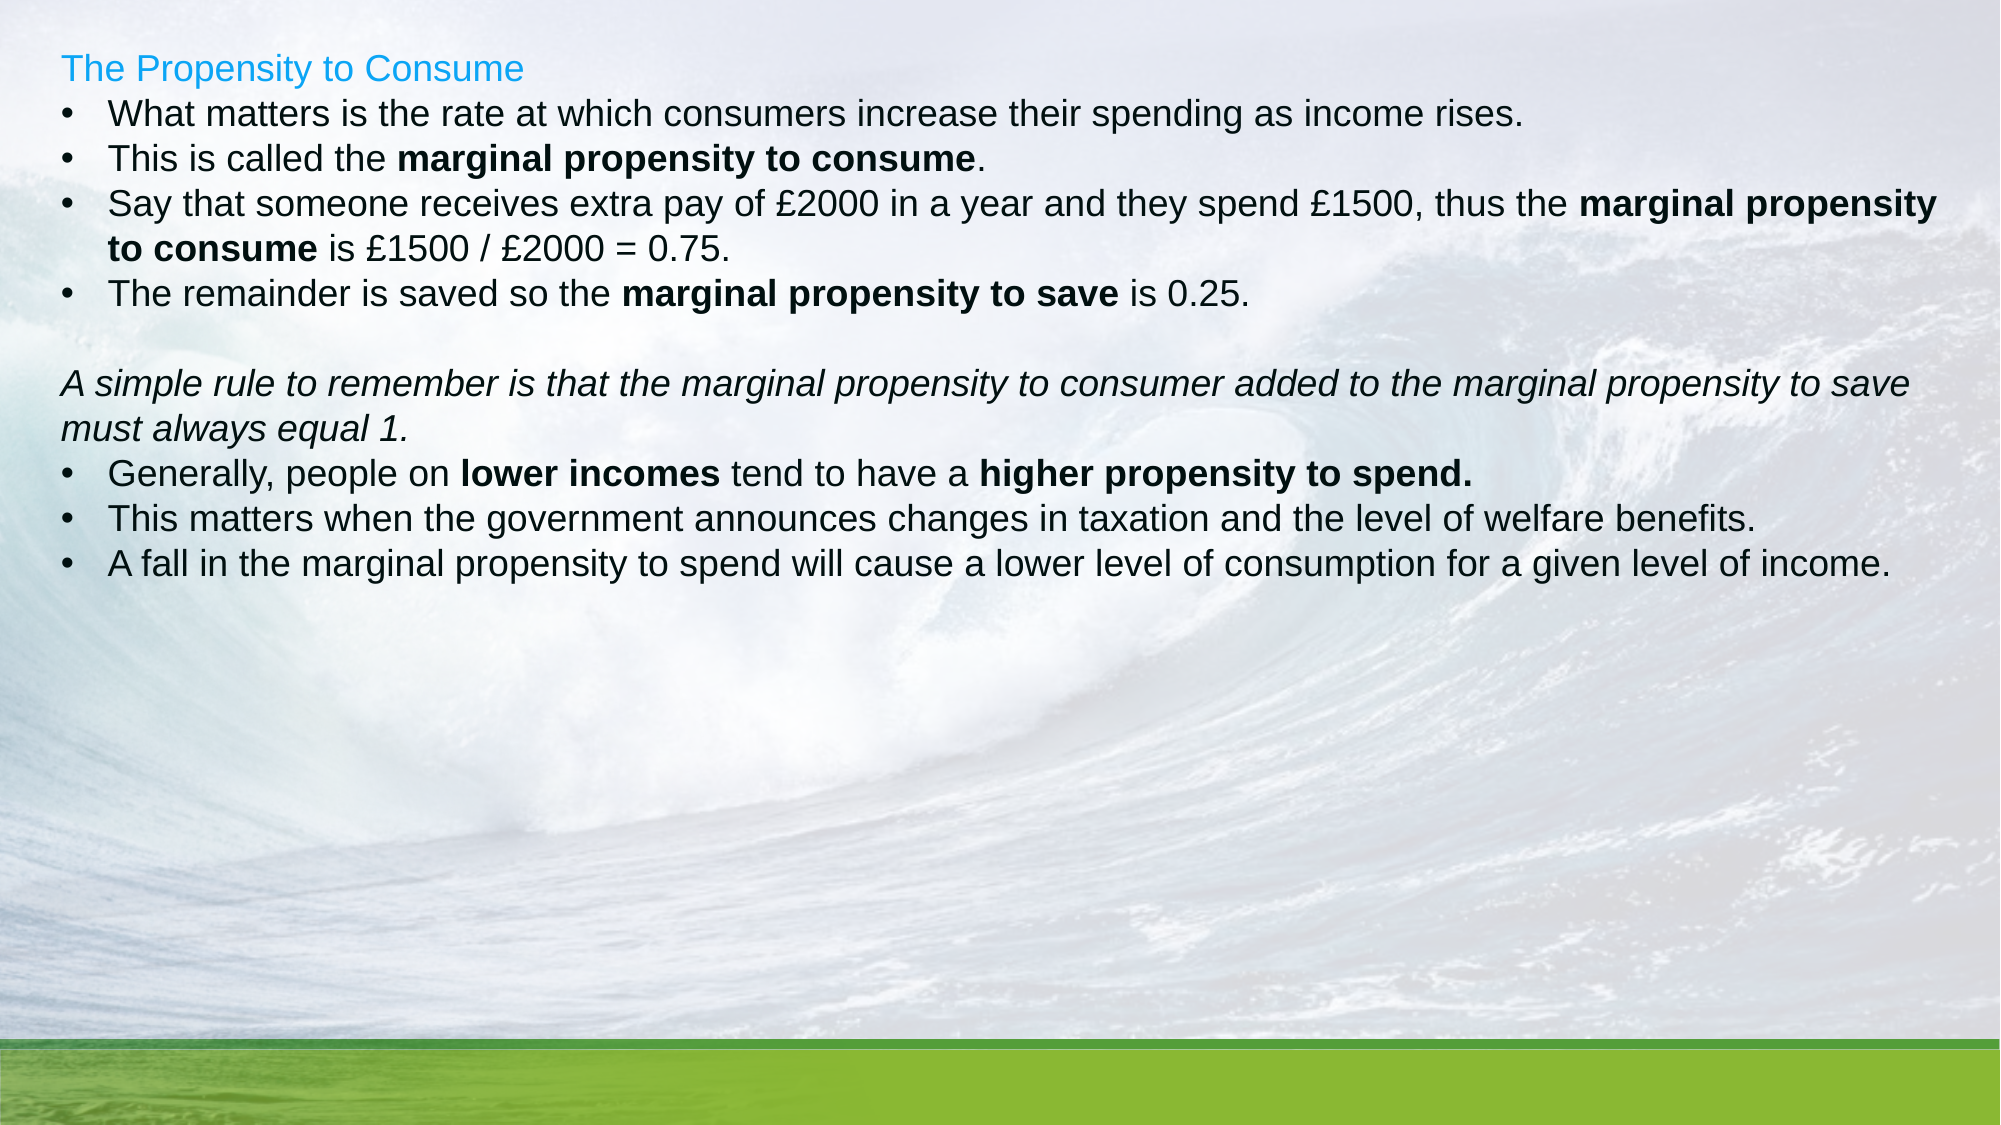

The Propensity to Consume
What matters is the rate at which consumers increase their spending as income rises.
This is called the marginal propensity to consume.
Say that someone receives extra pay of £2000 in a year and they spend £1500, thus the marginal propensity to consume is £1500 / £2000 = 0.75.
The remainder is saved so the marginal propensity to save is 0.25.

A simple rule to remember is that the marginal propensity to consumer added to the marginal propensity to save must always equal 1.
Generally, people on lower incomes tend to have a higher propensity to spend.
This matters when the government announces changes in taxation and the level of welfare benefits.
A fall in the marginal propensity to spend will cause a lower level of consumption for a given level of income.